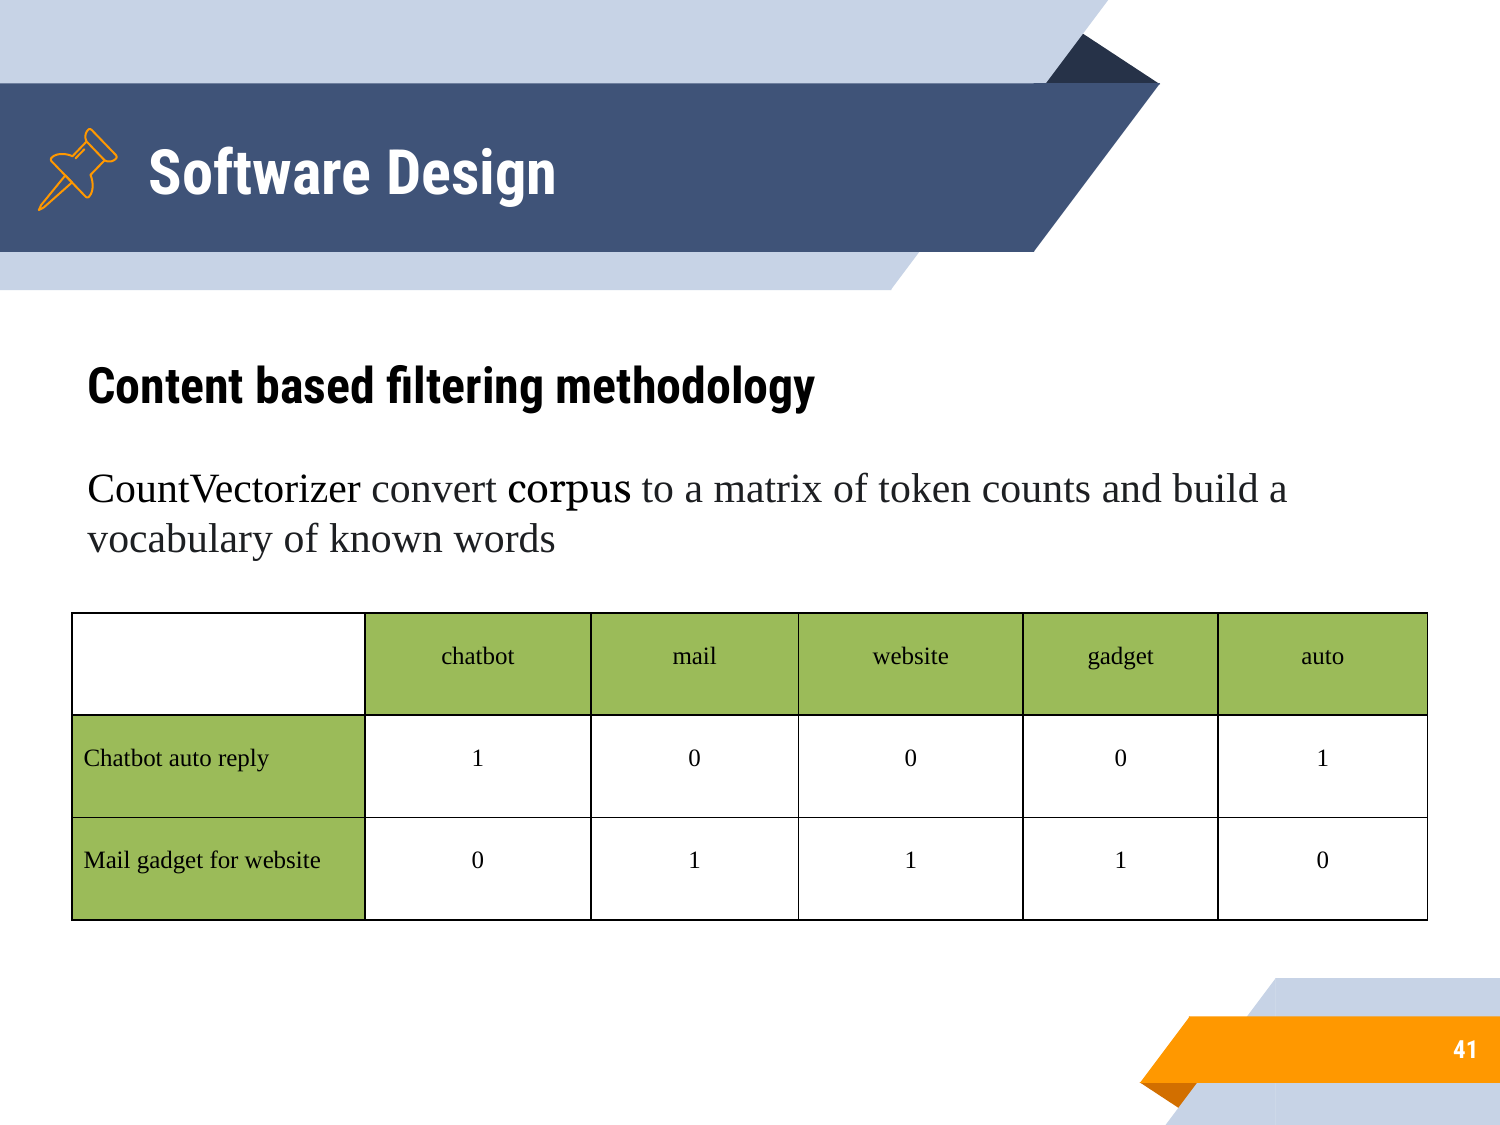

# Software Design

Content based filtering methodology
CountVectorizer convert corpus to a matrix of token counts and build a vocabulary of known words
|  | chatbot | mail | website | gadget | auto |
| --- | --- | --- | --- | --- | --- |
| Chatbot auto reply | 1 | 0 | 0 | 0 | 1 |
| Mail gadget for website | 0 | 1 | 1 | 1 | 0 |
41